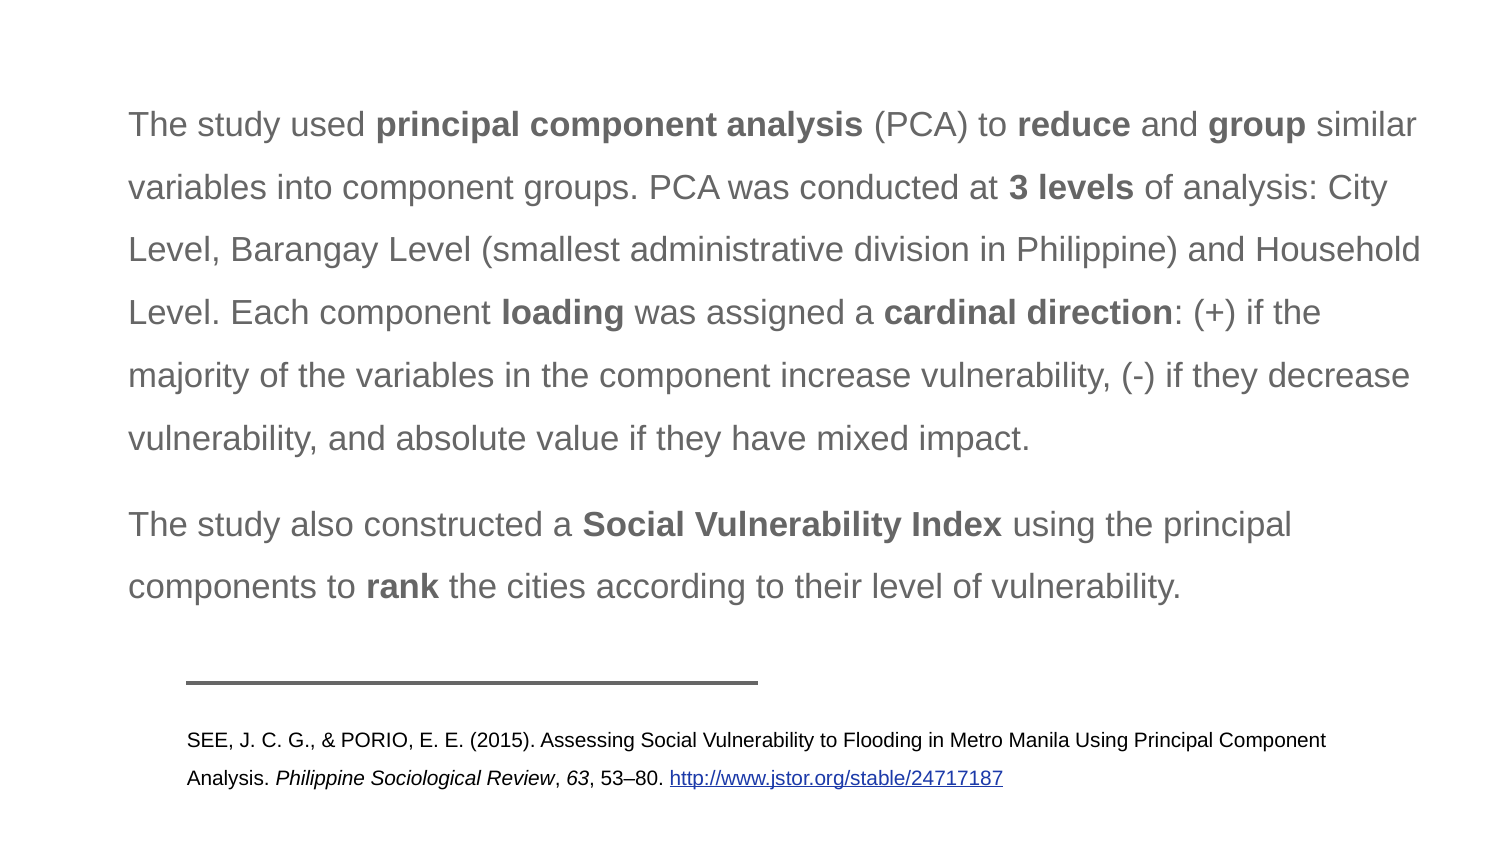

The study used principal component analysis (PCA) to reduce and group similar variables into component groups. PCA was conducted at 3 levels of analysis: City Level, Barangay Level (smallest administrative division in Philippine) and Household Level. Each component loading was assigned a cardinal direction: (+) if the majority of the variables in the component increase vulnerability, (-) if they decrease vulnerability, and absolute value if they have mixed impact.
The study also constructed a Social Vulnerability Index using the principal components to rank the cities according to their level of vulnerability.
SEE, J. C. G., & PORIO, E. E. (2015). Assessing Social Vulnerability to Flooding in Metro Manila Using Principal Component Analysis. Philippine Sociological Review, 63, 53–80. http://www.jstor.org/stable/24717187